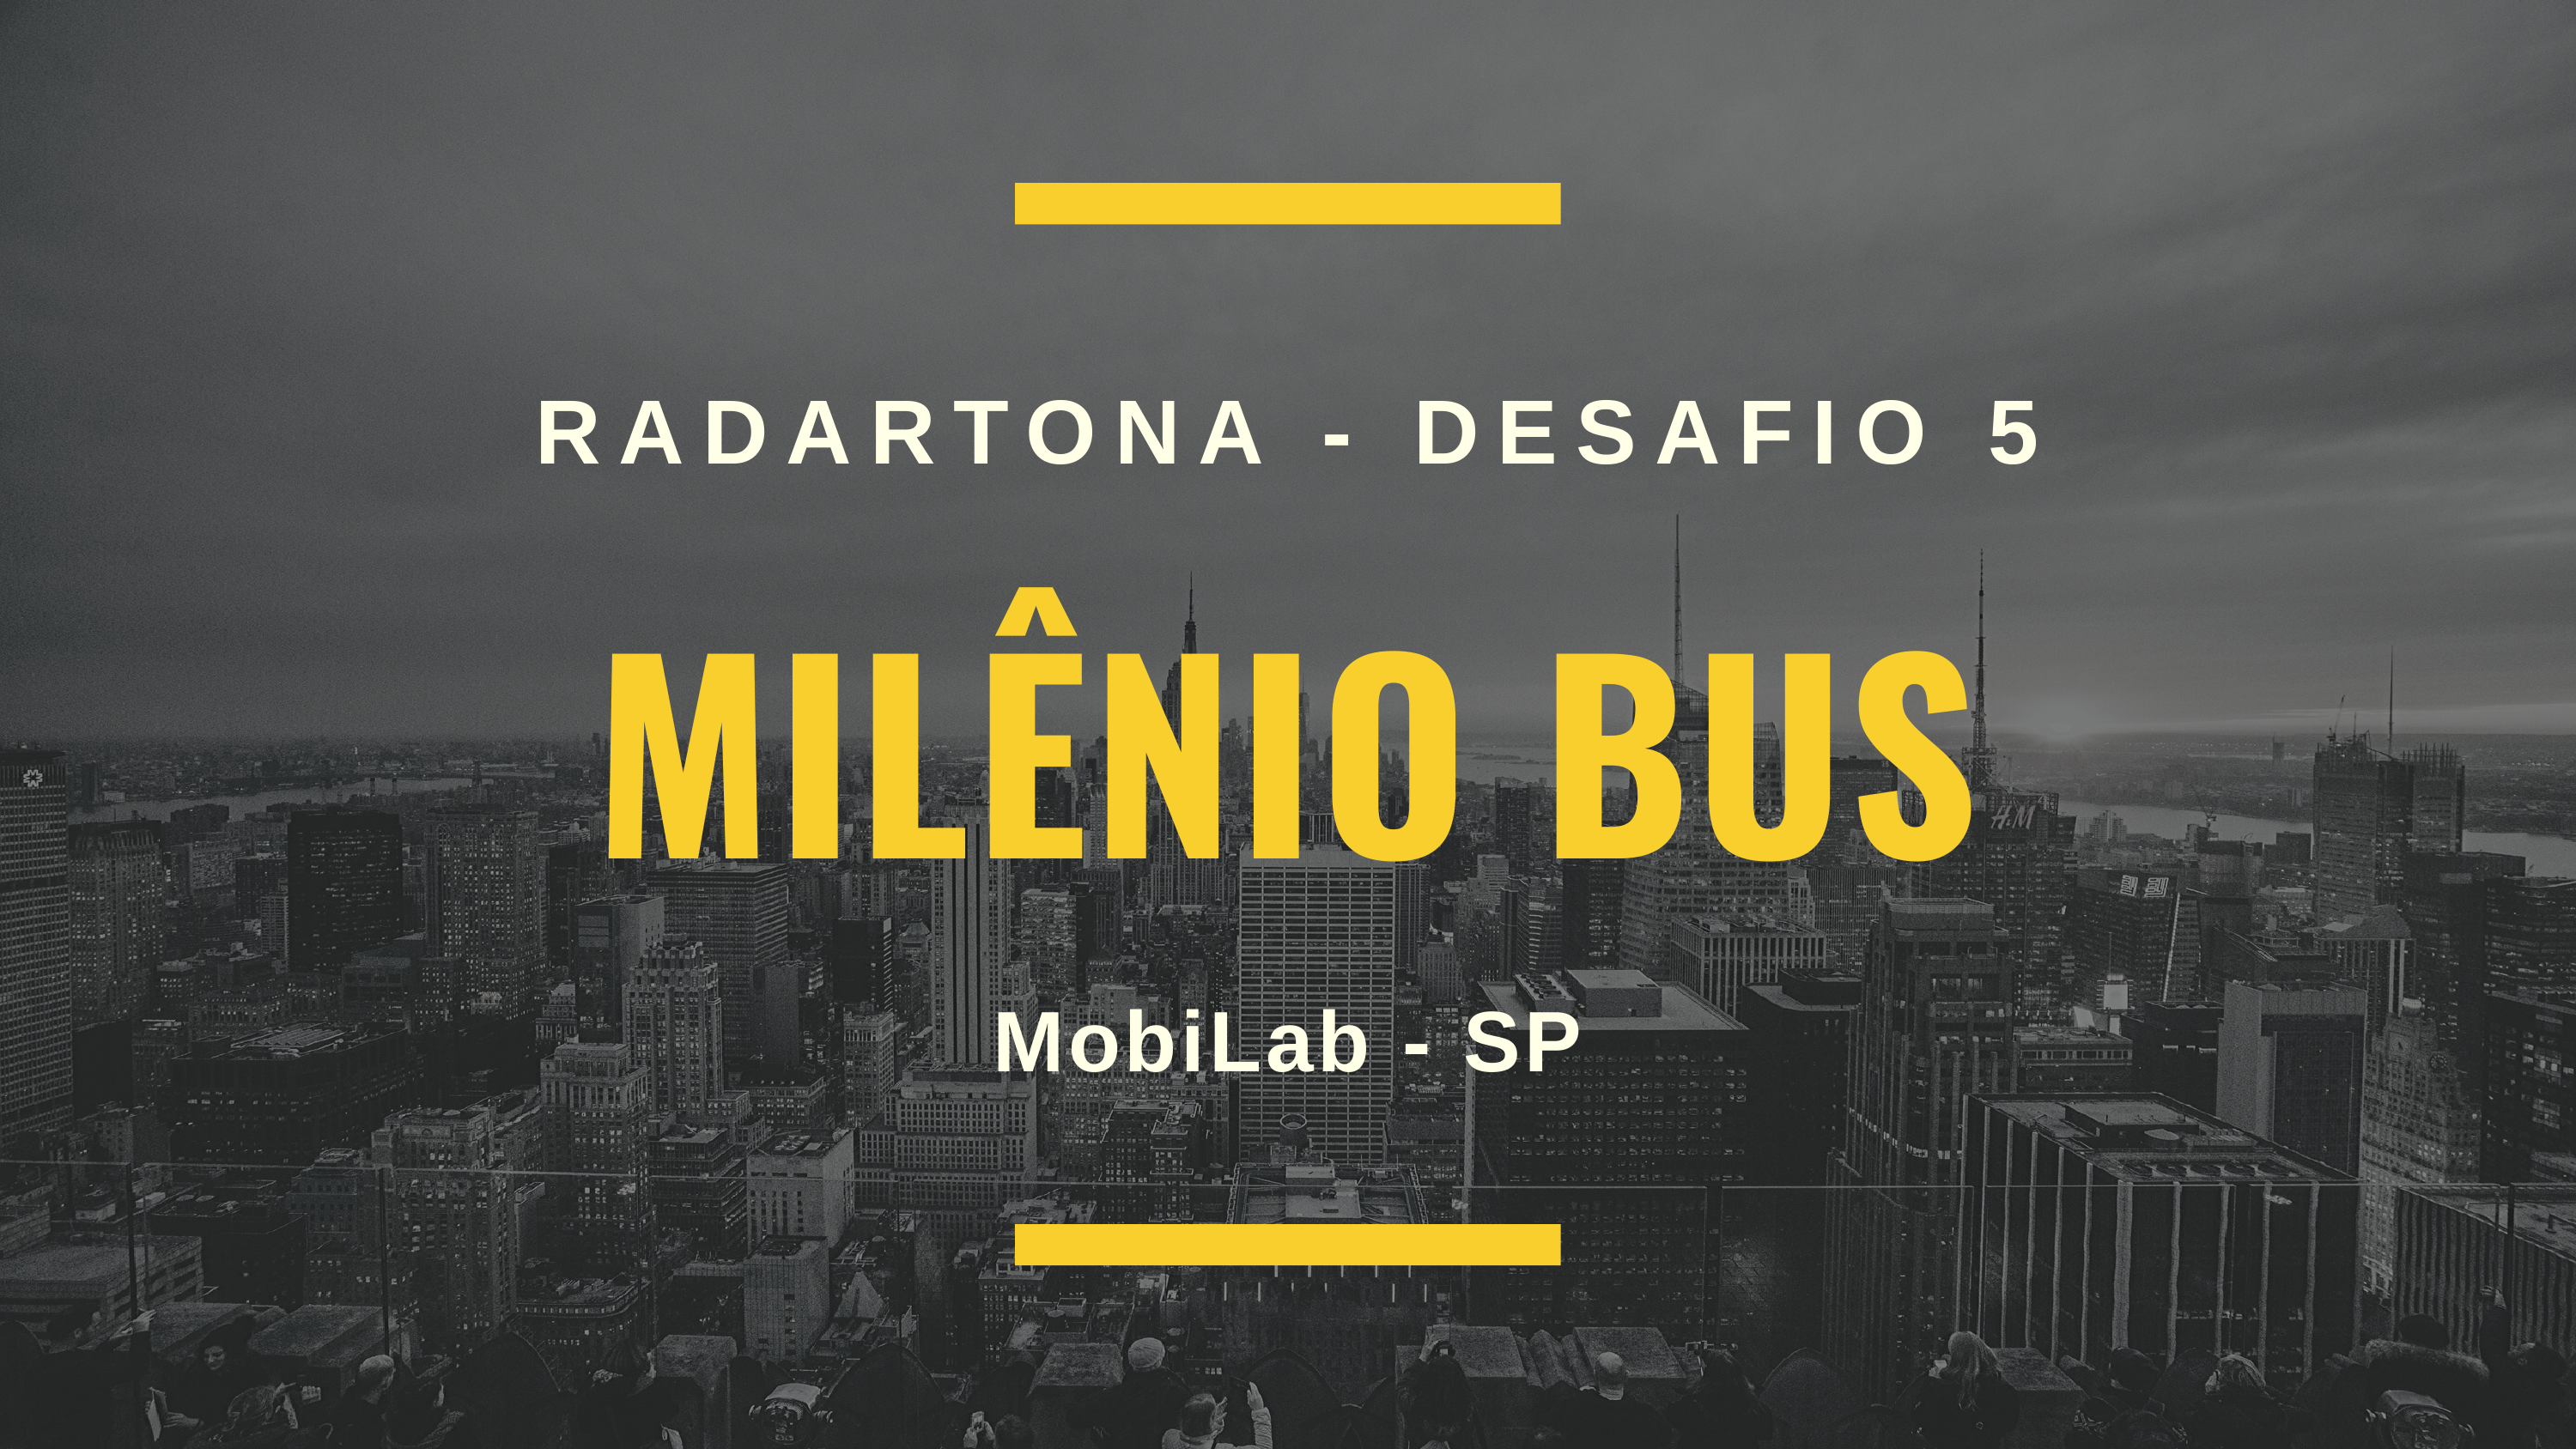

RADARTONA - DESAFIO 5
MILÊNIO BUS
MobiLab - SP